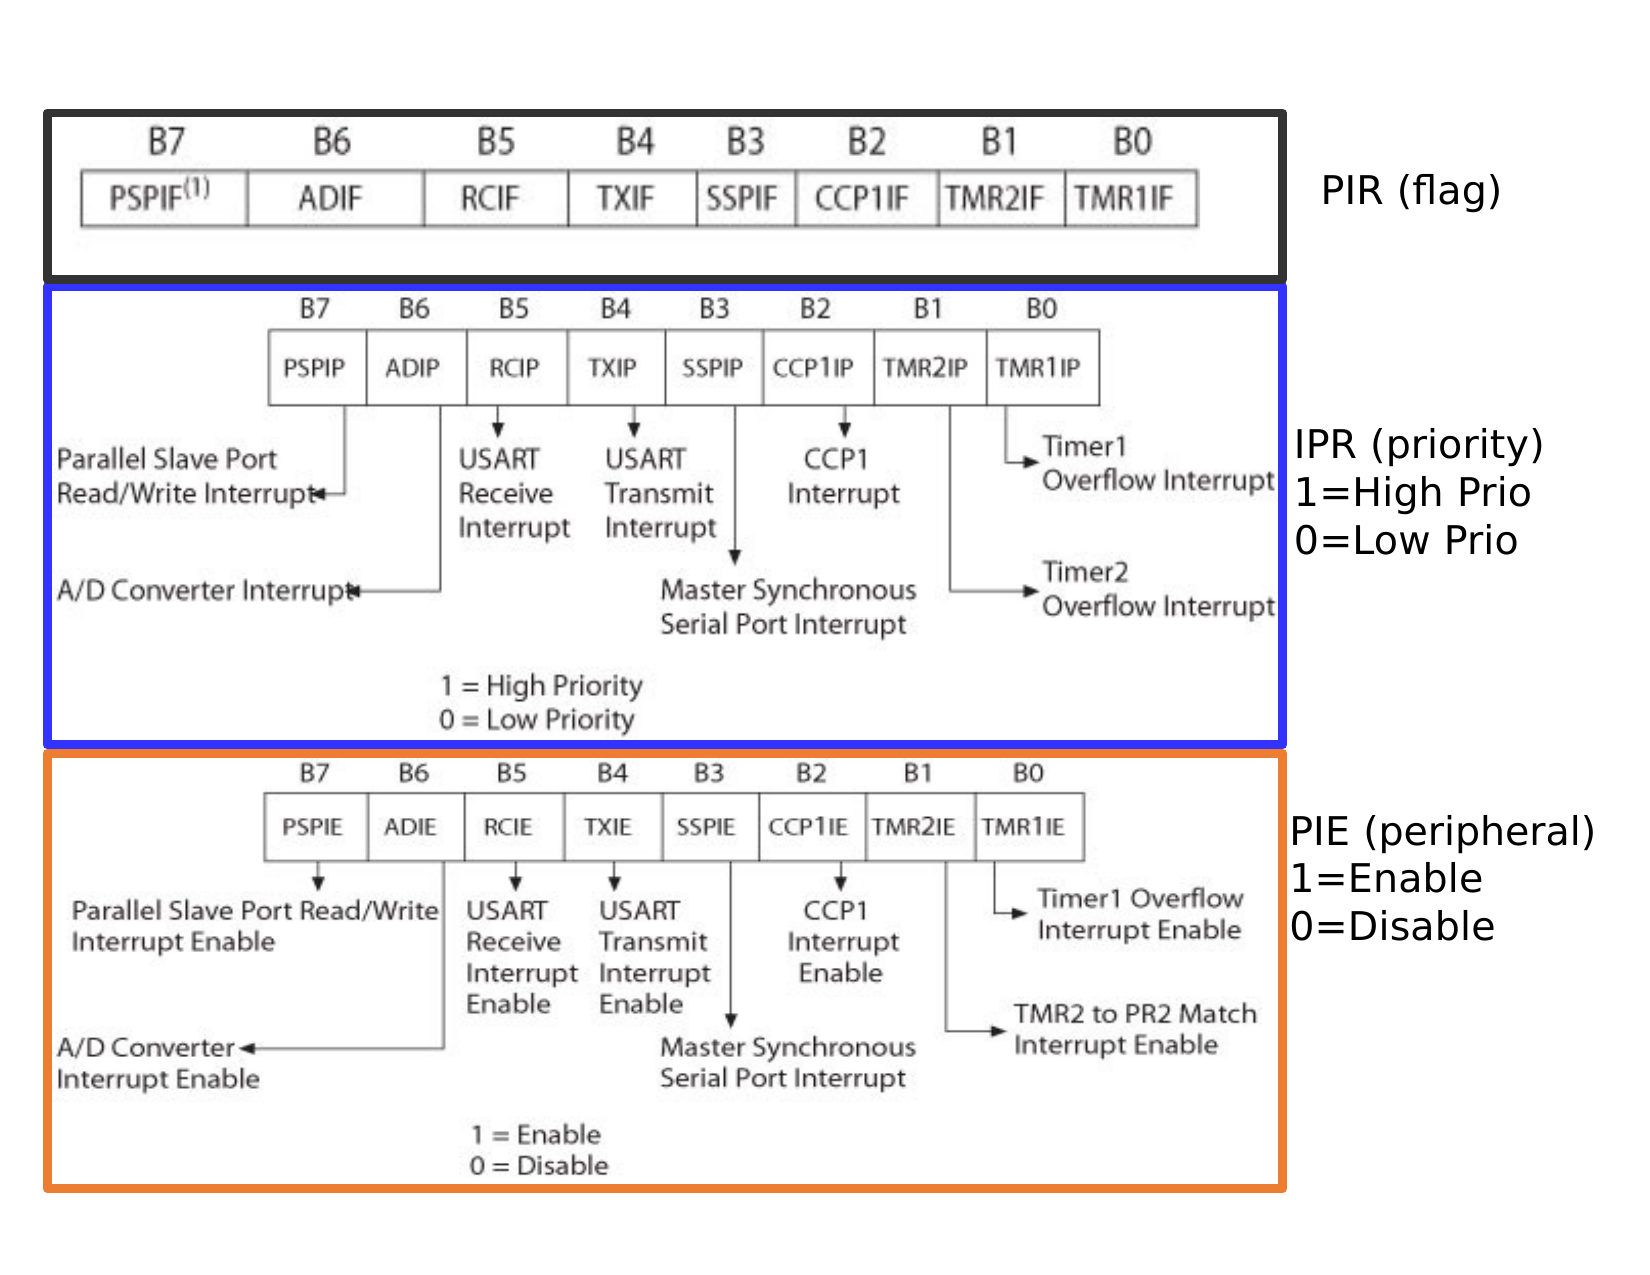

PIR (flag)

IPR (priority)  1=High Prio  0=Low Prio

PIE (peripheral)  1=Enable  0=Disable